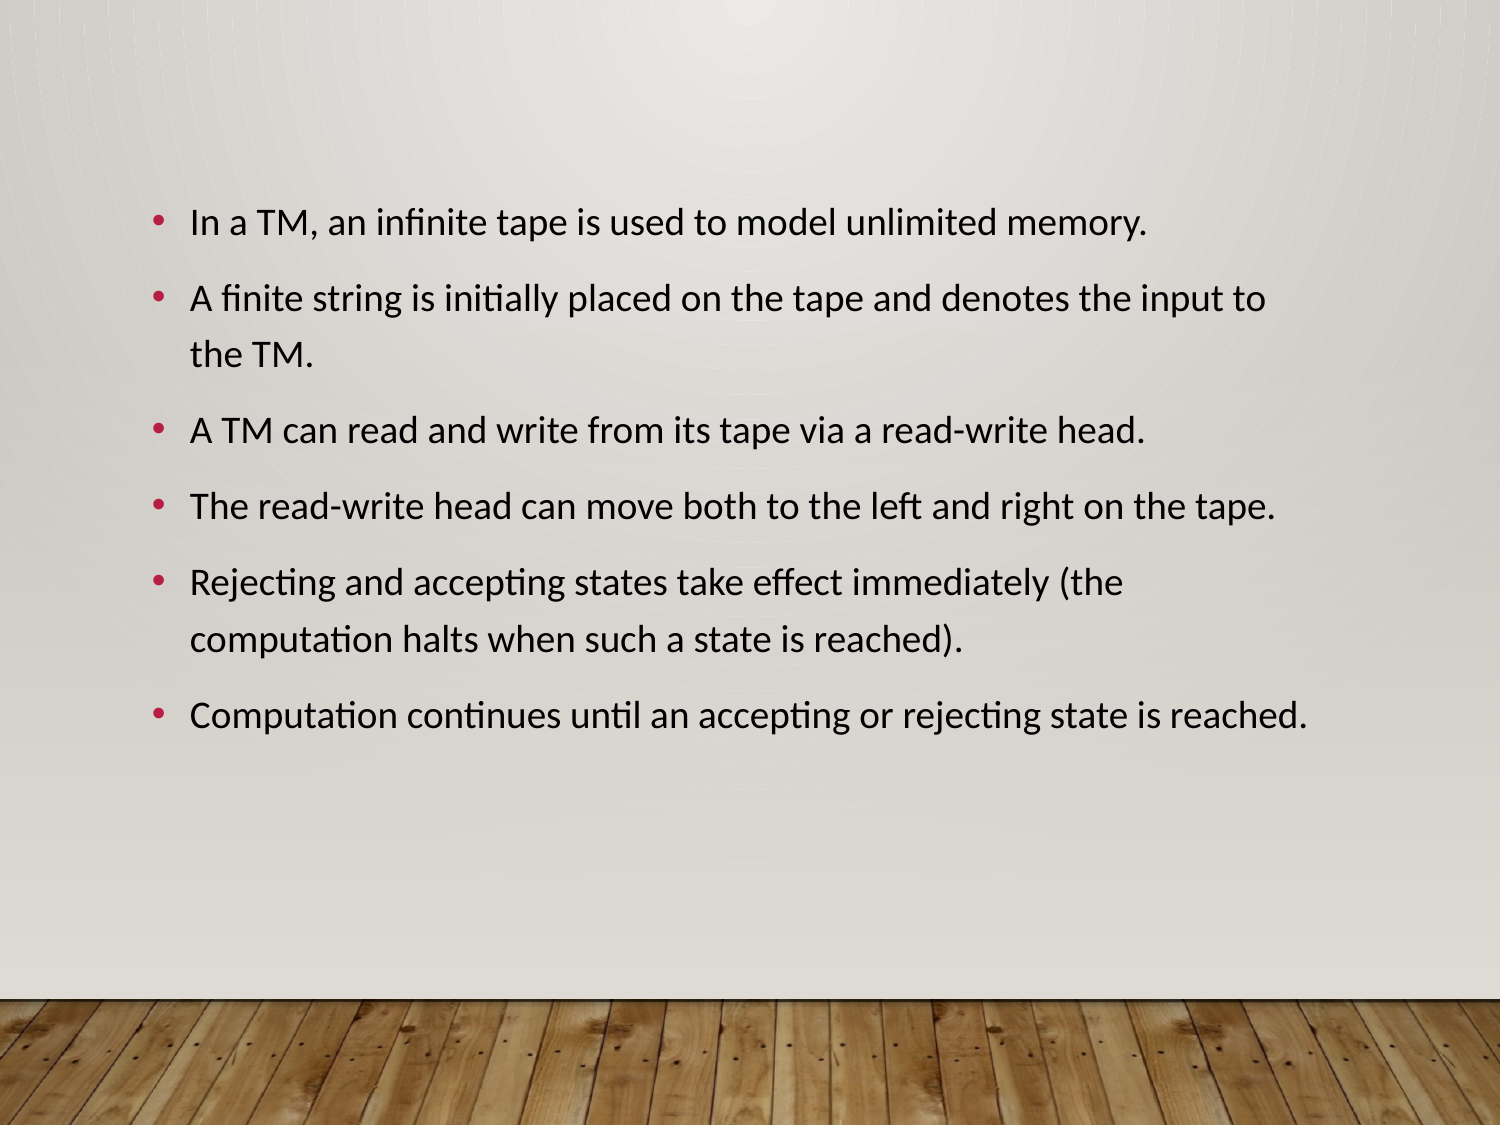

In a TM, an infinite tape is used to model unlimited memory.
A finite string is initially placed on the tape and denotes the input to the TM.
A TM can read and write from its tape via a read-write head.
The read-write head can move both to the left and right on the tape.
Rejecting and accepting states take effect immediately (the computation halts when such a state is reached).
Computation continues until an accepting or rejecting state is reached.